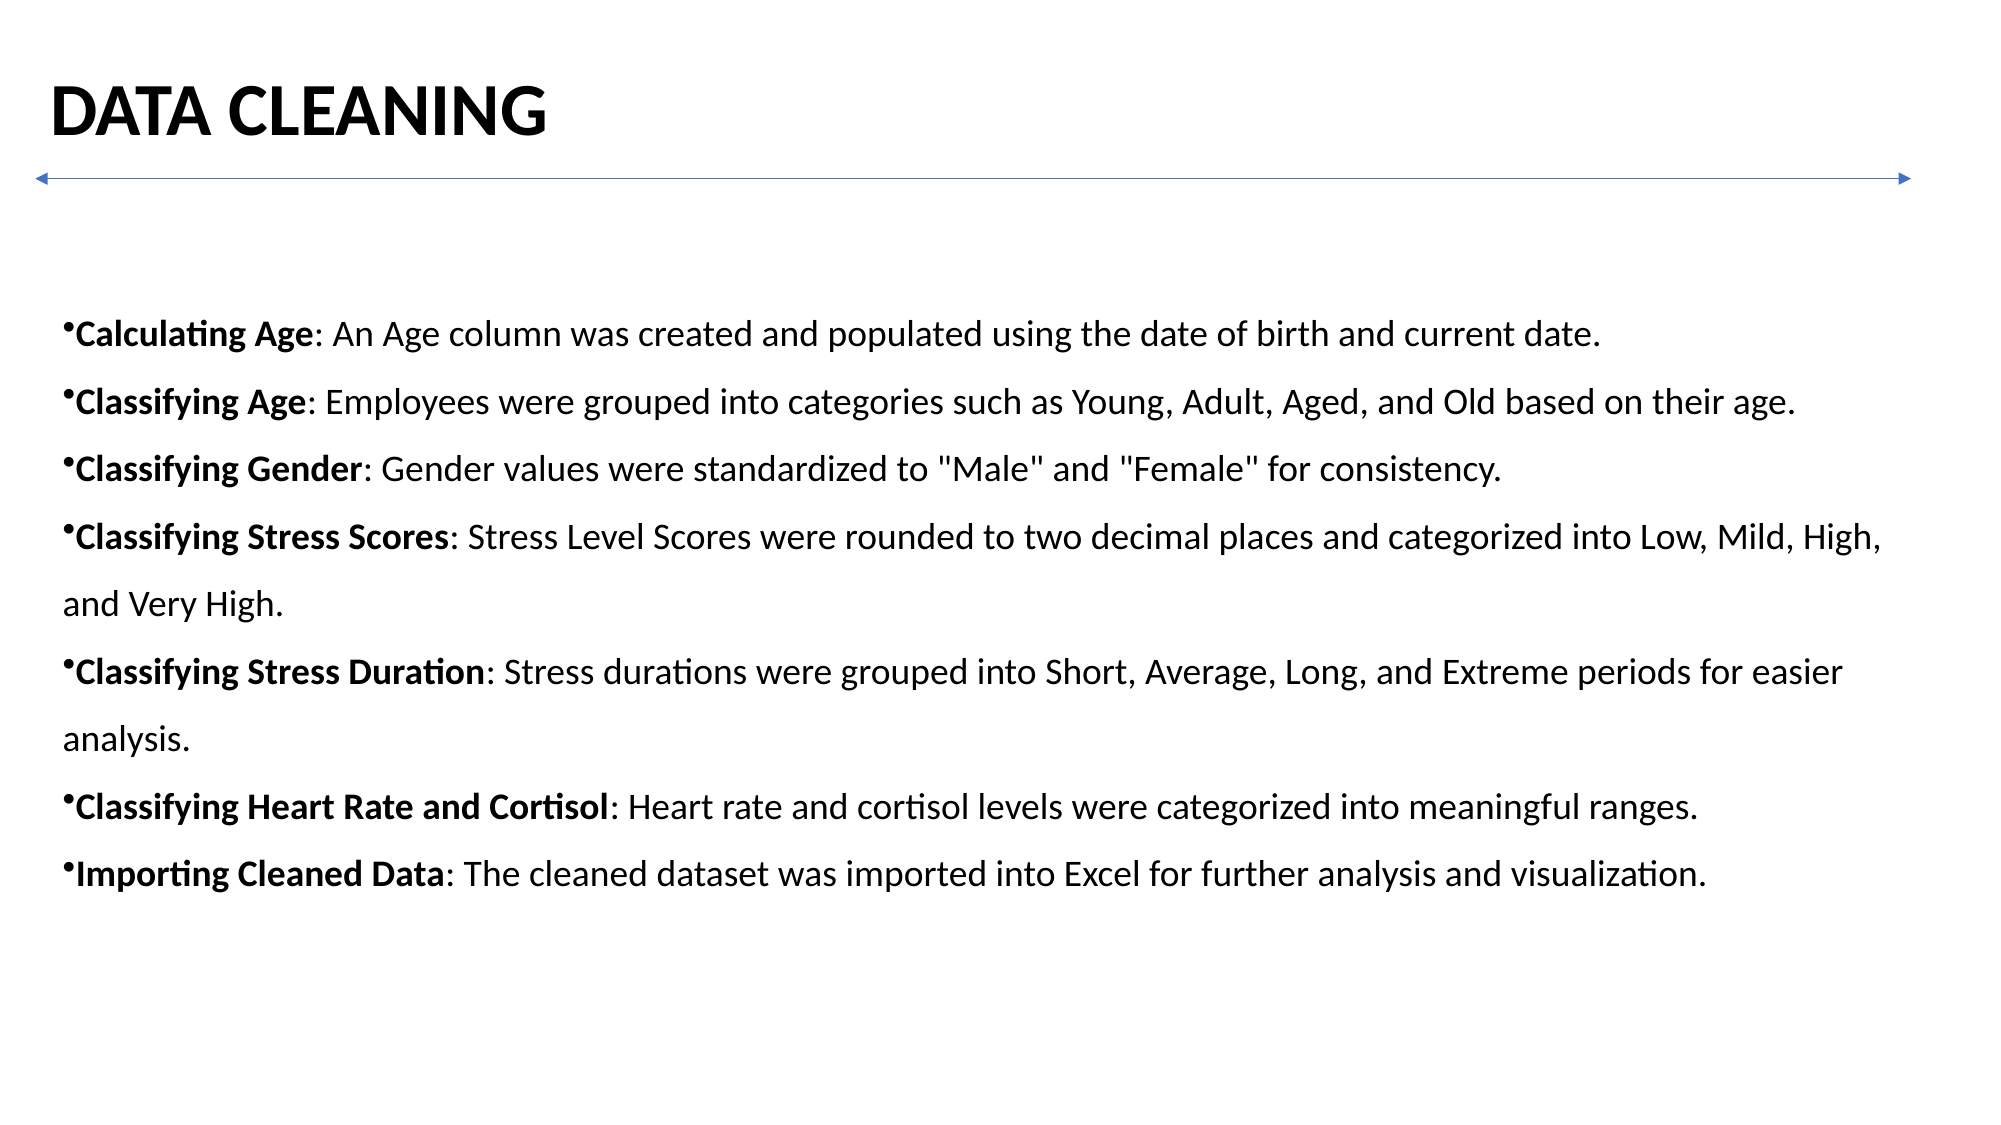

DATA CLEANING
Calculating Age: An Age column was created and populated using the date of birth and current date.
Classifying Age: Employees were grouped into categories such as Young, Adult, Aged, and Old based on their age.
Classifying Gender: Gender values were standardized to "Male" and "Female" for consistency.
Classifying Stress Scores: Stress Level Scores were rounded to two decimal places and categorized into Low, Mild, High, and Very High.
Classifying Stress Duration: Stress durations were grouped into Short, Average, Long, and Extreme periods for easier analysis.
Classifying Heart Rate and Cortisol: Heart rate and cortisol levels were categorized into meaningful ranges.
Importing Cleaned Data: The cleaned dataset was imported into Excel for further analysis and visualization.